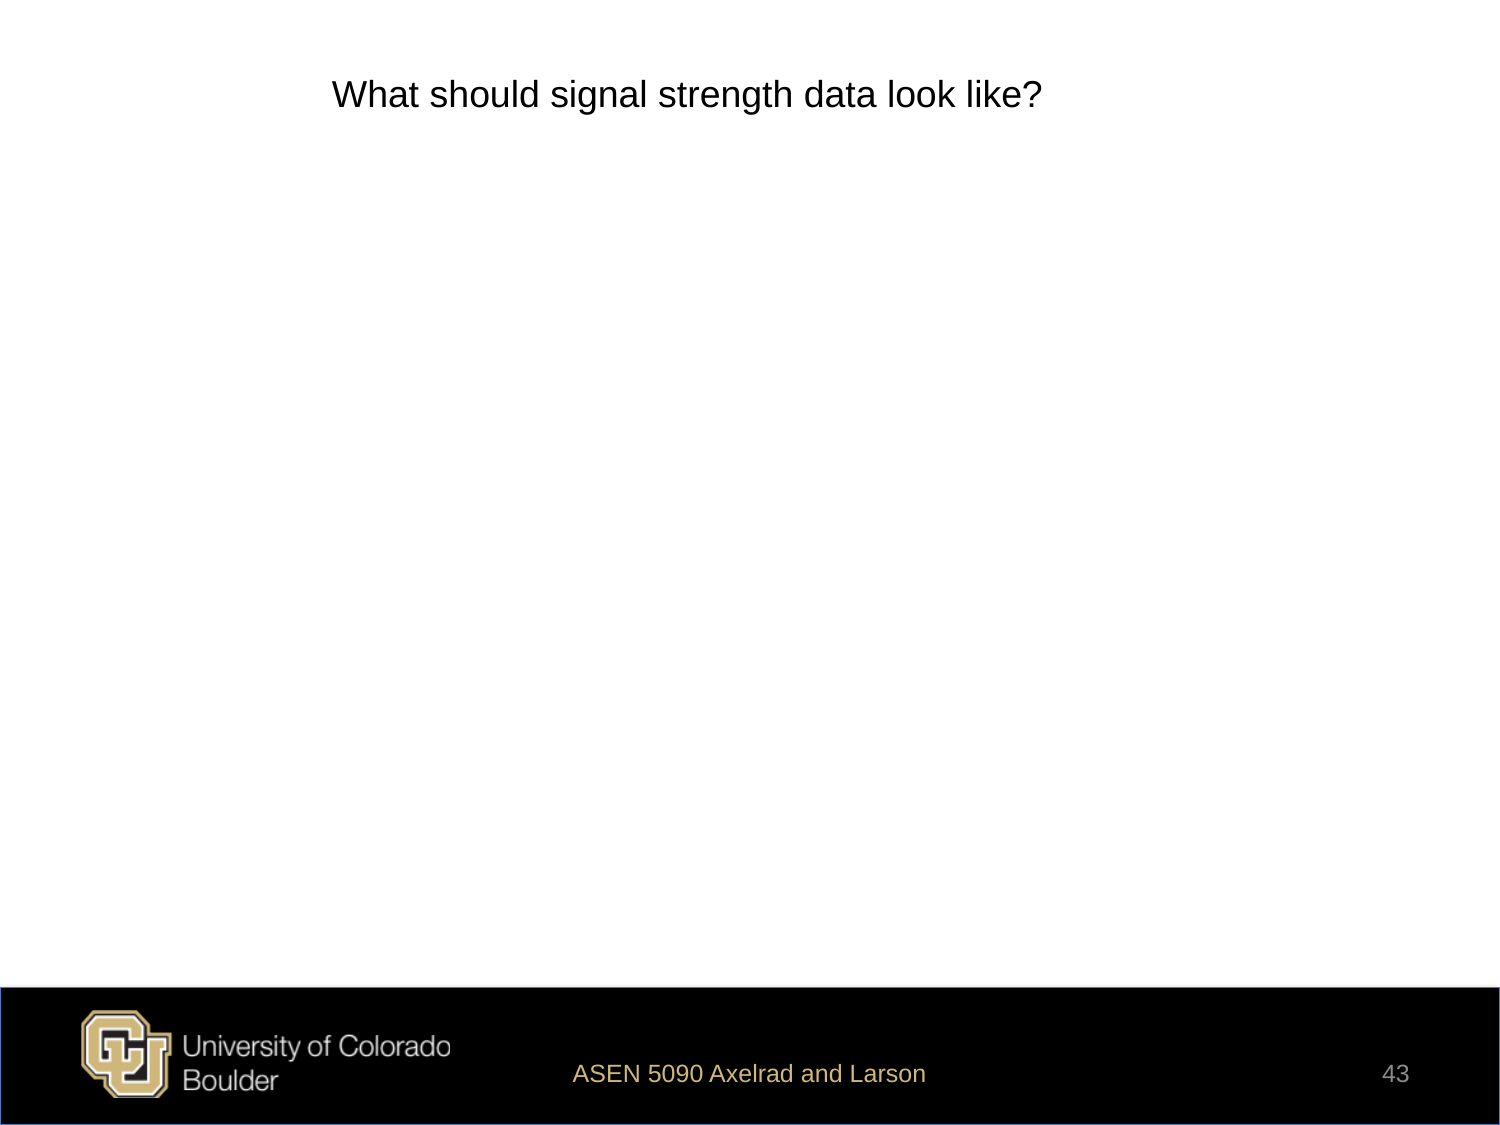

What should signal strength data look like?
ASEN 5090 Axelrad and Larson
43